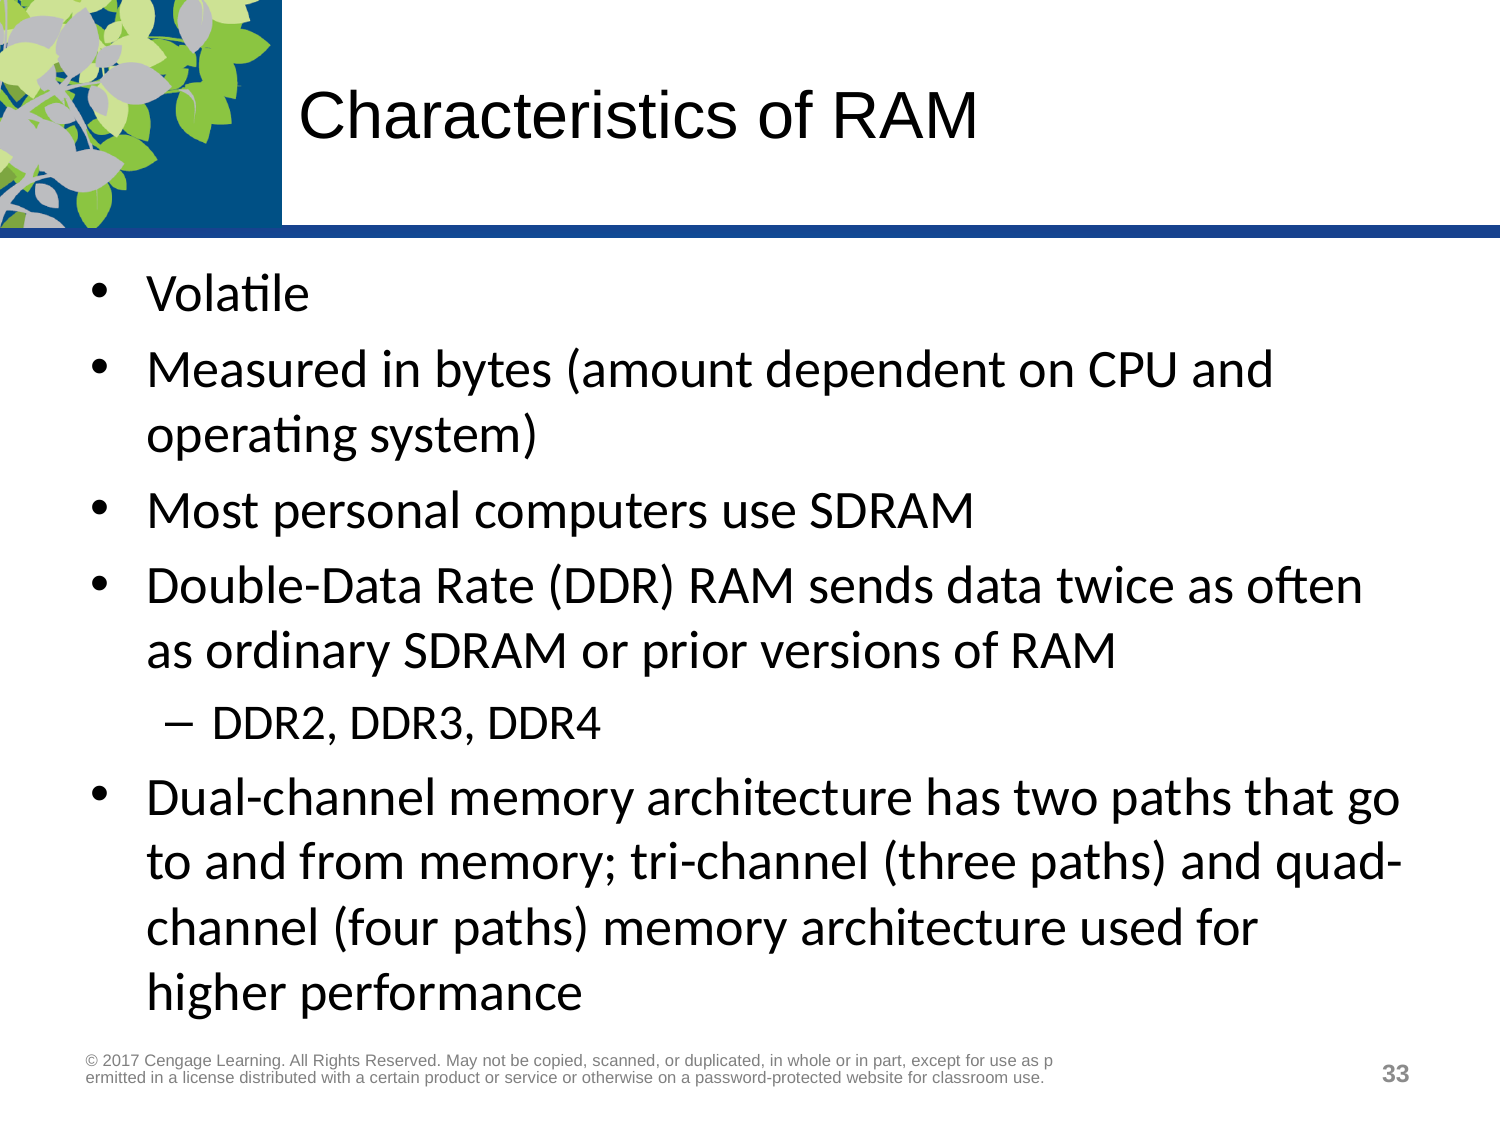

# Characteristics of RAM
Volatile
Measured in bytes (amount dependent on CPU and operating system)
Most personal computers use SDRAM
Double-Data Rate (DDR) RAM sends data twice as often as ordinary SDRAM or prior versions of RAM
DDR2, DDR3, DDR4
Dual-channel memory architecture has two paths that go to and from memory; tri-channel (three paths) and quad-channel (four paths) memory architecture used for higher performance
© 2017 Cengage Learning. All Rights Reserved. May not be copied, scanned, or duplicated, in whole or in part, except for use as permitted in a license distributed with a certain product or service or otherwise on a password-protected website for classroom use.
33